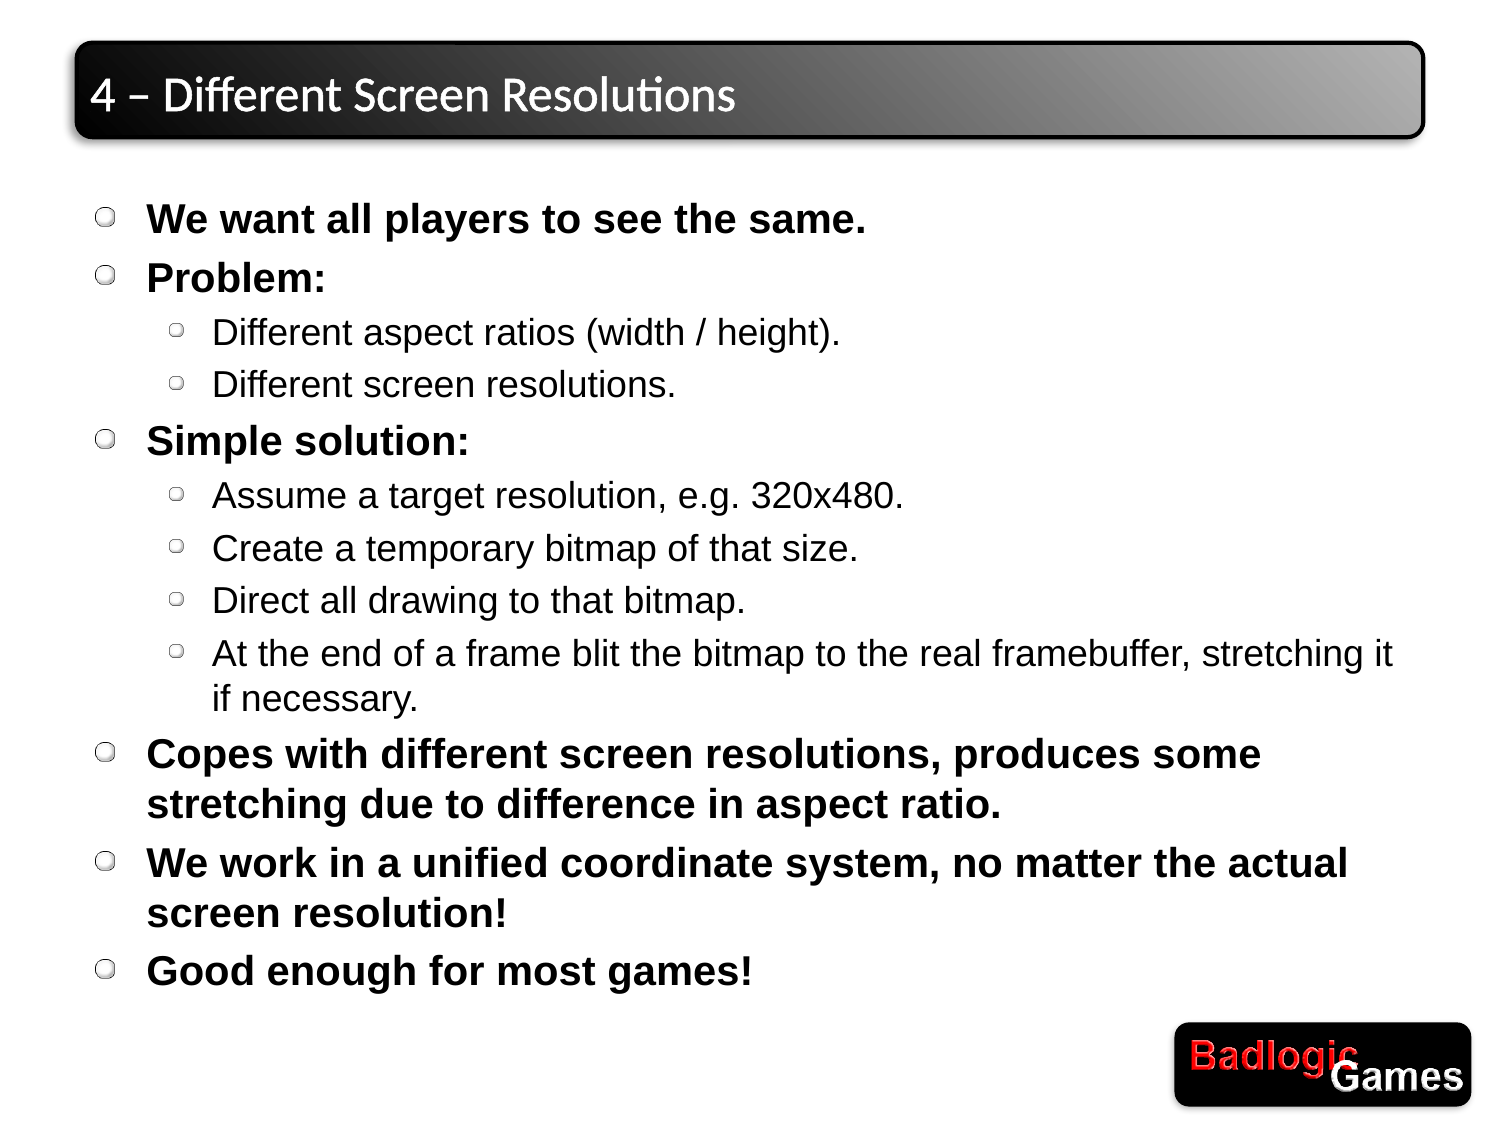

# 4 – Different Screen Resolutions
We want all players to see the same.
Problem:
Different aspect ratios (width / height).
Different screen resolutions.
Simple solution:
Assume a target resolution, e.g. 320x480.
Create a temporary bitmap of that size.
Direct all drawing to that bitmap.
At the end of a frame blit the bitmap to the real framebuffer, stretching it if necessary.
Copes with different screen resolutions, produces some stretching due to difference in aspect ratio.
We work in a unified coordinate system, no matter the actual screen resolution!
Good enough for most games!